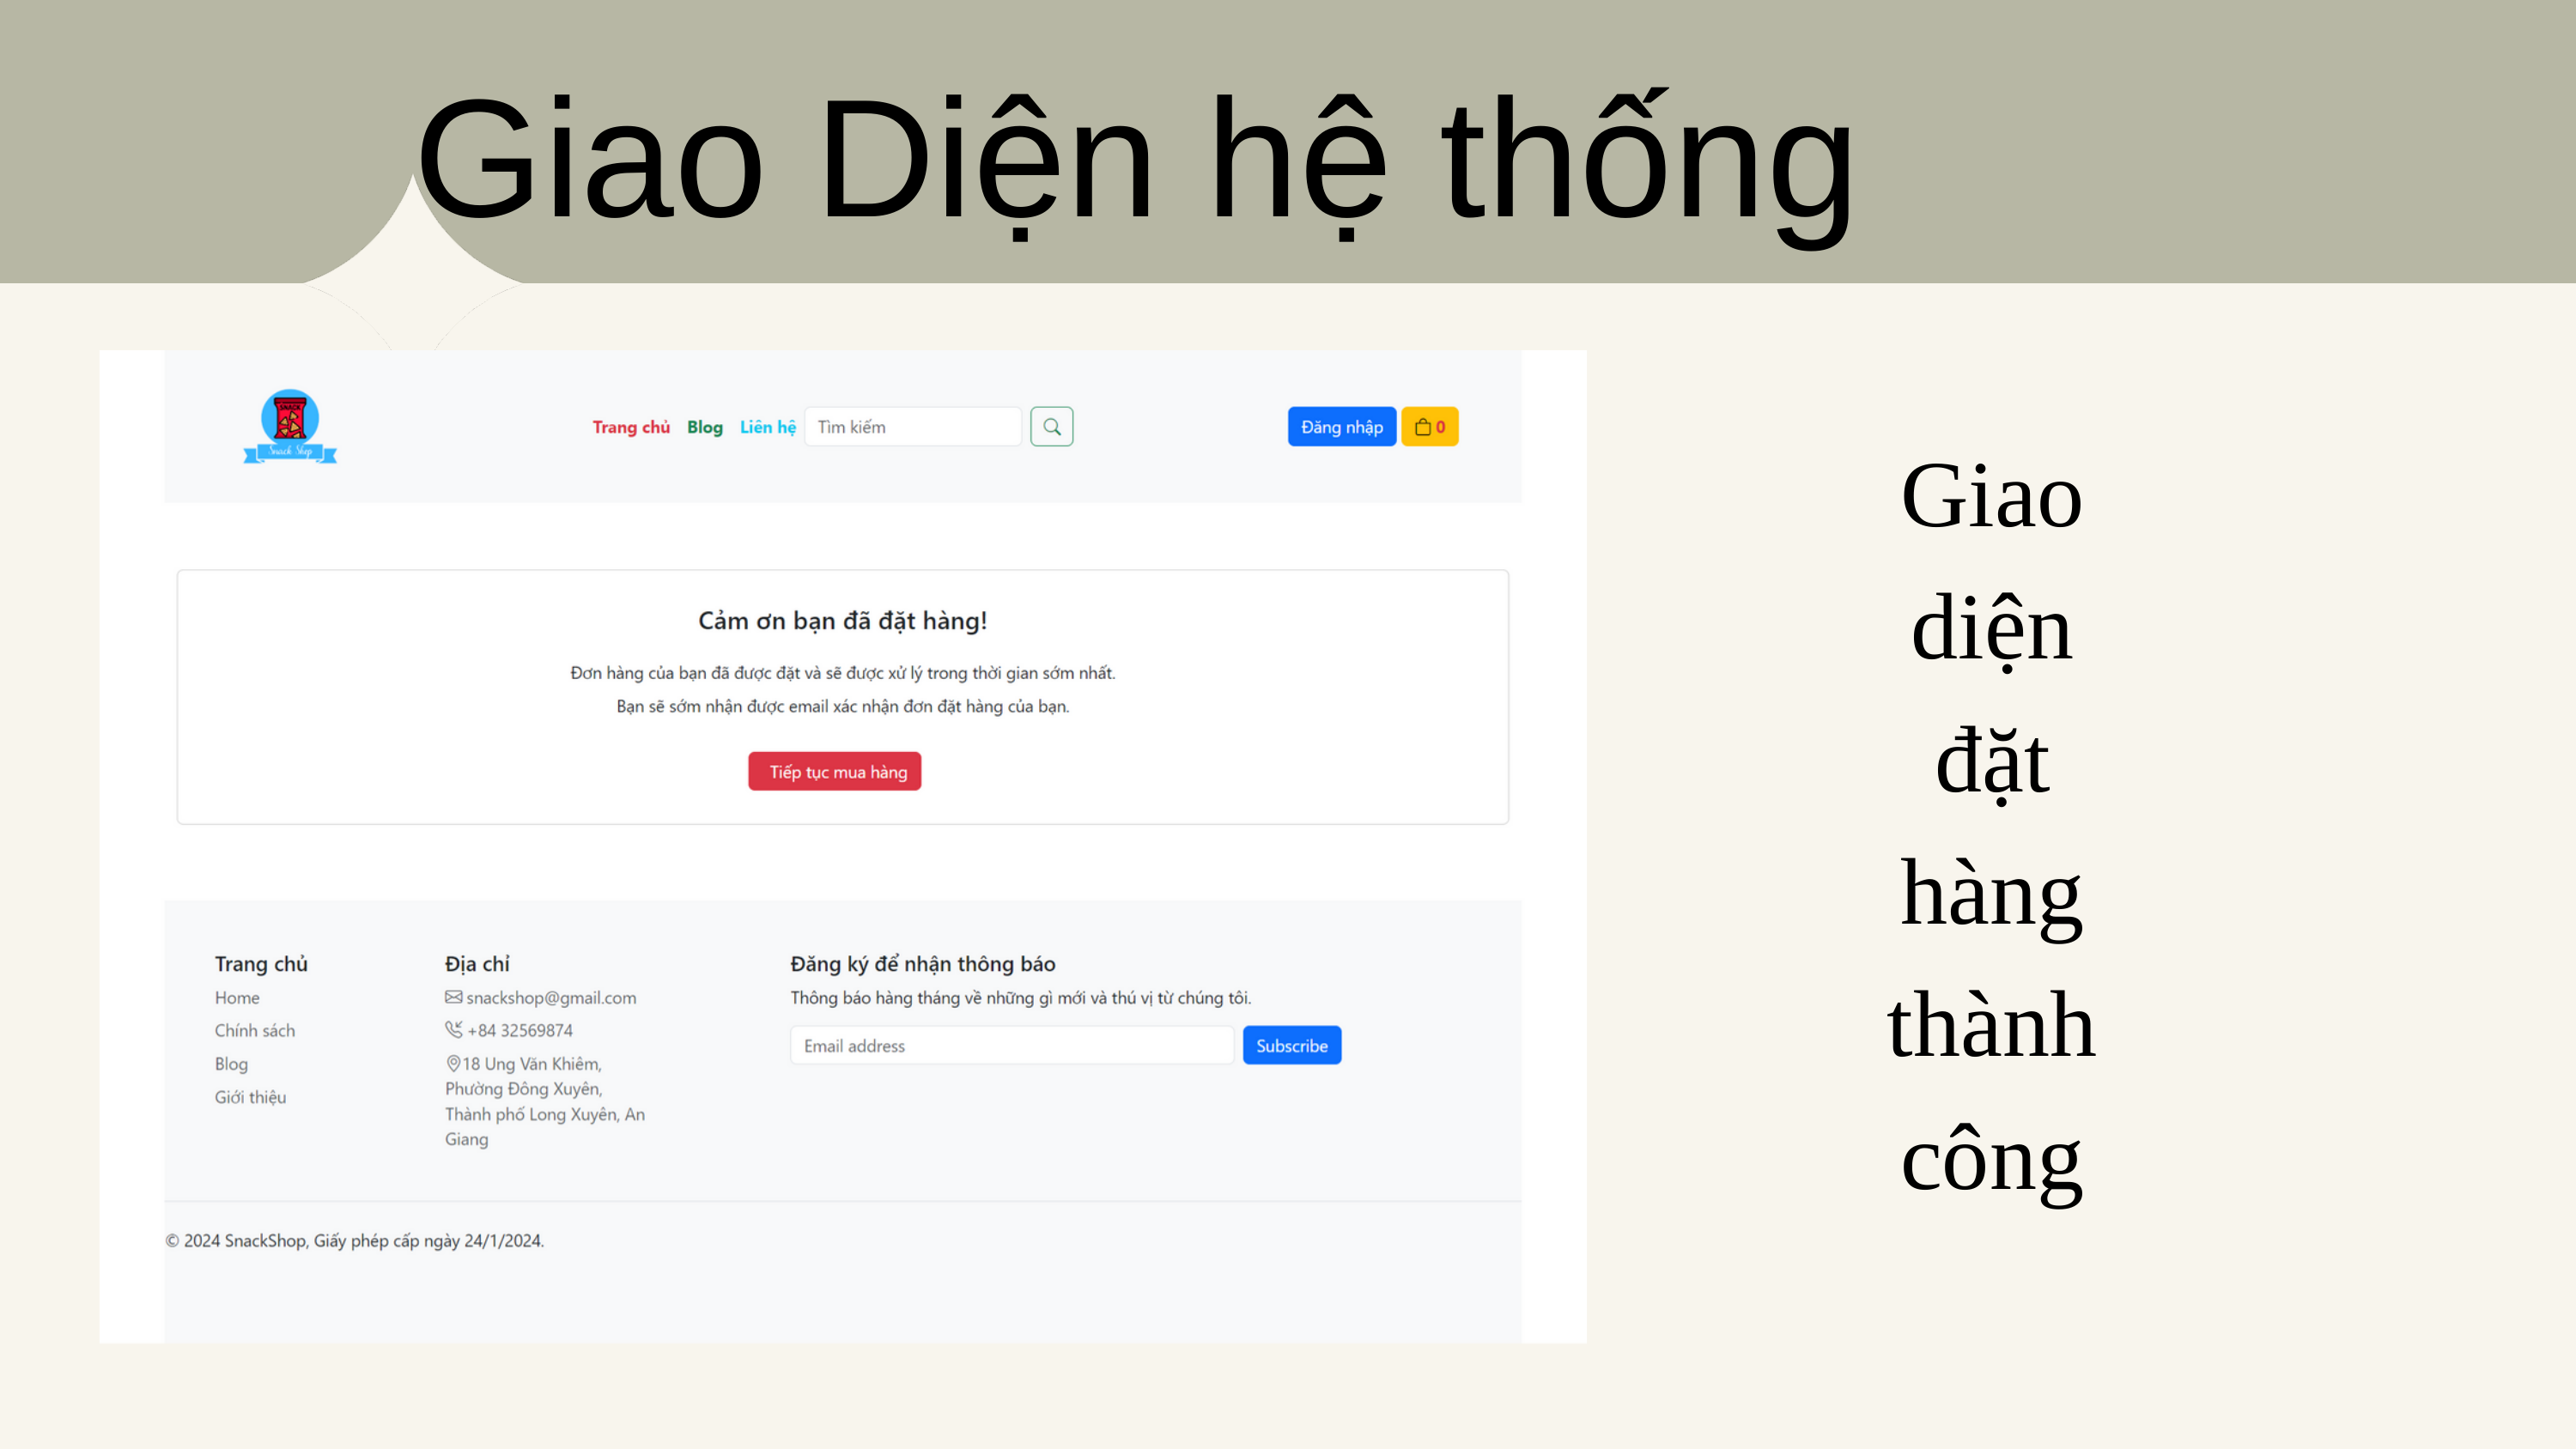

Giao Diện hệ thống

Giao
 diện
đặt
hàng
thành
công